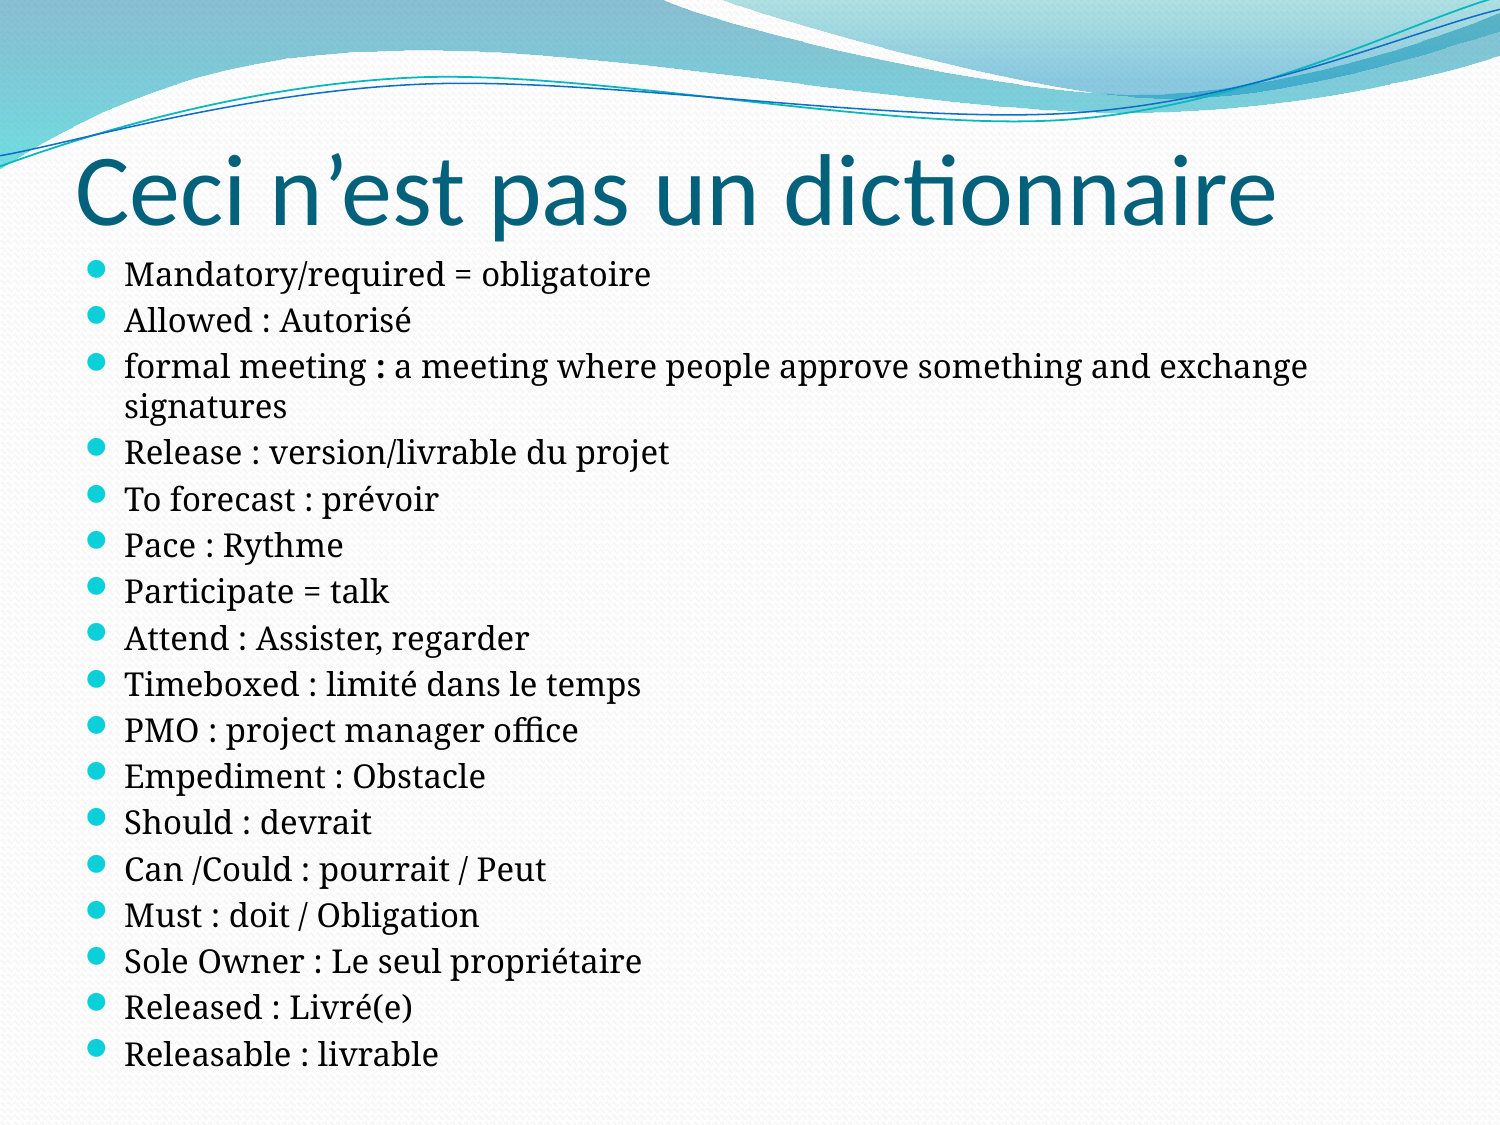

# Ceci n’est pas un dictionnaire
Mandatory/required = obligatoire
Allowed : Autorisé
formal meeting : a meeting where people approve something and exchange signatures
Release : version/livrable du projet
To forecast : prévoir
Pace : Rythme
Participate = talk
Attend : Assister, regarder
Timeboxed : limité dans le temps
PMO : project manager office
Empediment : Obstacle
Should : devrait
Can /Could : pourrait / Peut
Must : doit / Obligation
Sole Owner : Le seul propriétaire
Released : Livré(e)
Releasable : livrable